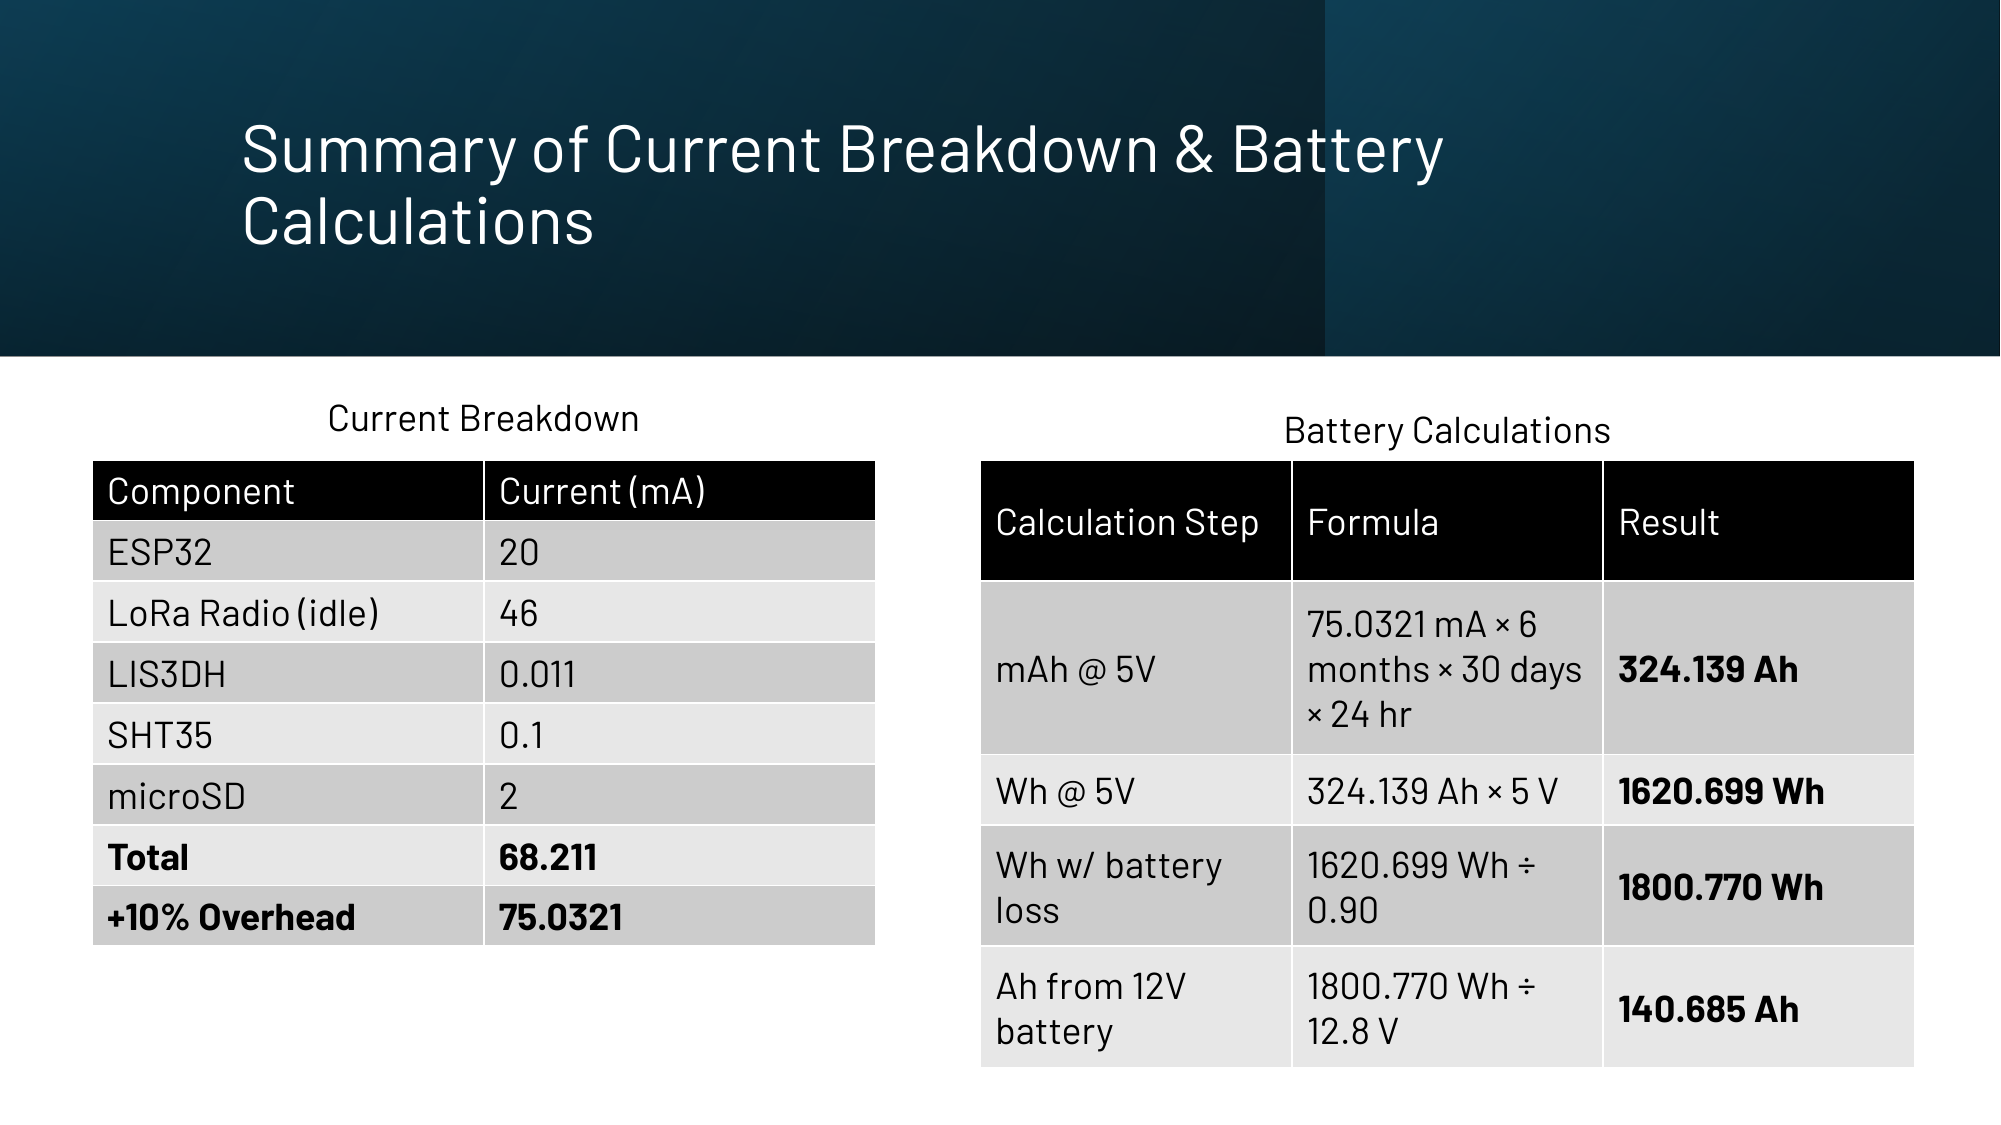

# Summary of Current Breakdown & Battery Calculations

Current Breakdown
Battery Calculations
| Component | Current (mA) |
| --- | --- |
| ESP32 | 20 |
| LoRa Radio (idle) | 46 |
| LIS3DH | 0.011 |
| SHT35 | 0.1 |
| microSD | 2 |
| Total | 68.211 |
| +10% Overhead | 75.0321 |
| Calculation Step | Formula | Result |
| --- | --- | --- |
| mAh @ 5V | 75.0321 mA × 6 months × 30 days × 24 hr | 324.139 Ah |
| Wh @ 5V | 324.139 Ah × 5 V | 1620.699 Wh |
| Wh w/ battery loss | 1620.699 Wh ÷ 0.90 | 1800.770 Wh |
| Ah from 12V battery | 1800.770 Wh ÷ 12.8 V | 140.685 Ah |